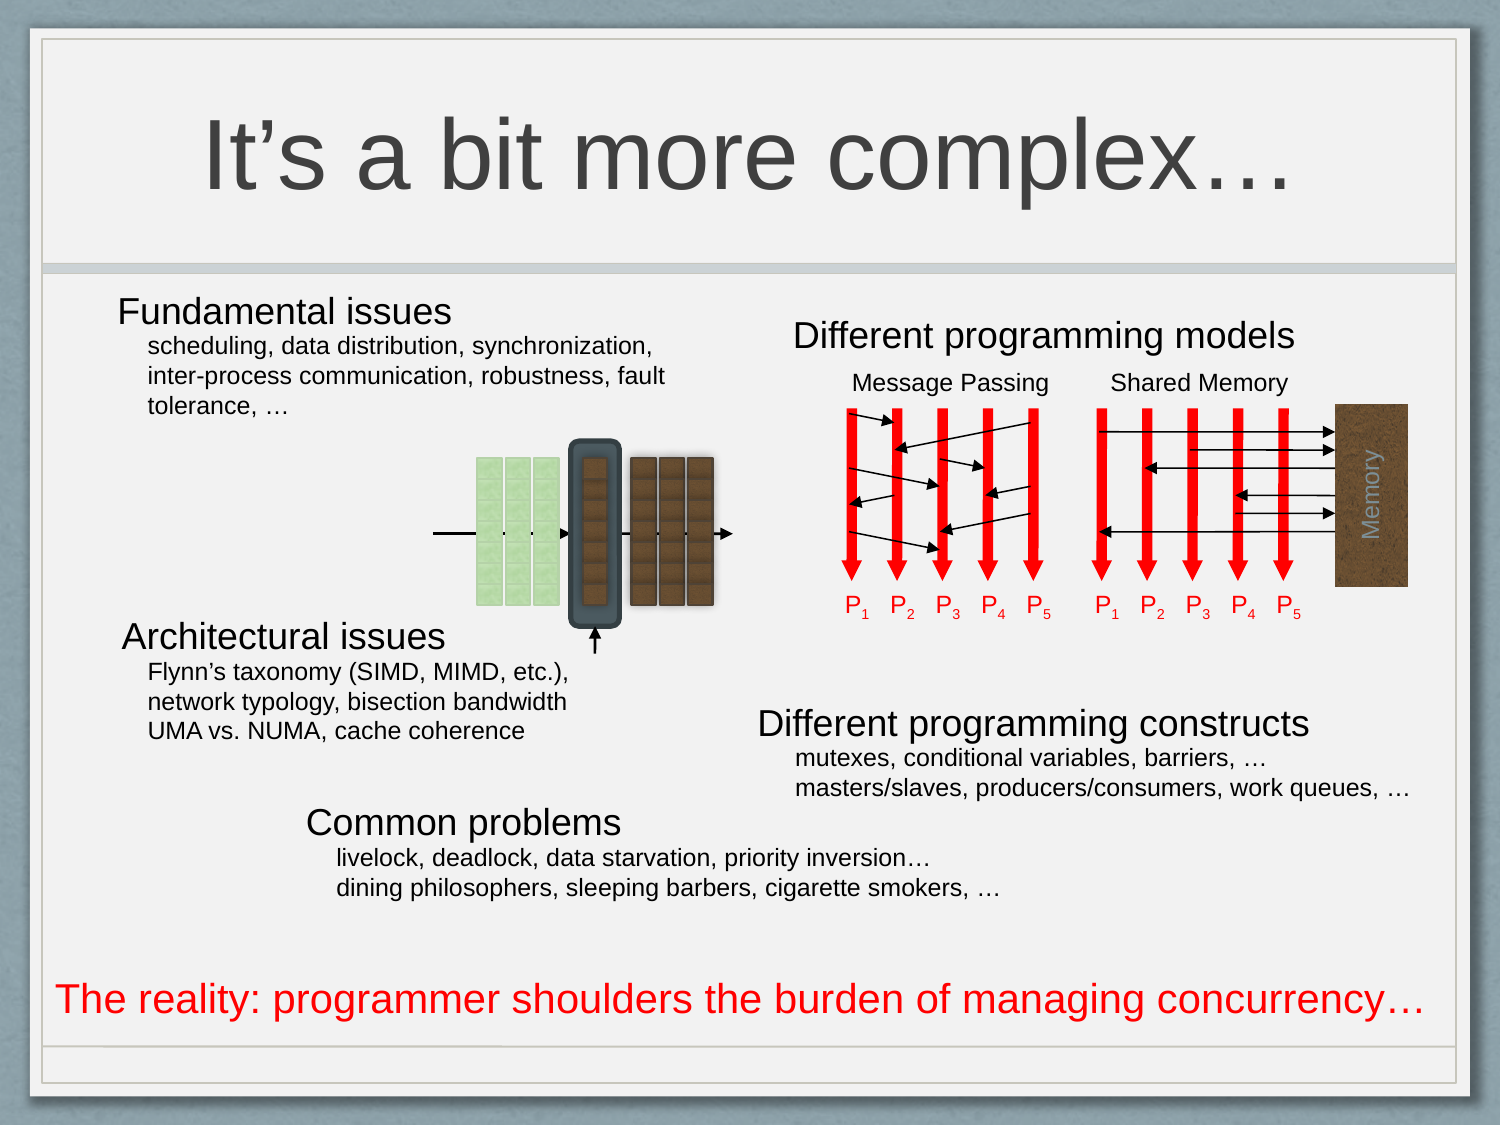

# It’s a bit more complex…
Fundamental issues
Different programming models
scheduling, data distribution, synchronization, inter-process communication, robustness, fault tolerance, …
Message Passing
P1
P2
P3
P4
P5
Shared Memory

Memory
P1
P2
P3
P4
P5

Architectural issues
Flynn’s taxonomy (SIMD, MIMD, etc.),
network typology, bisection bandwidth
UMA vs. NUMA, cache coherence
Different programming constructs
mutexes, conditional variables, barriers, …
masters/slaves, producers/consumers, work queues, …
Common problems
livelock, deadlock, data starvation, priority inversion…
dining philosophers, sleeping barbers, cigarette smokers, …
The reality: programmer shoulders the burden of managing concurrency…